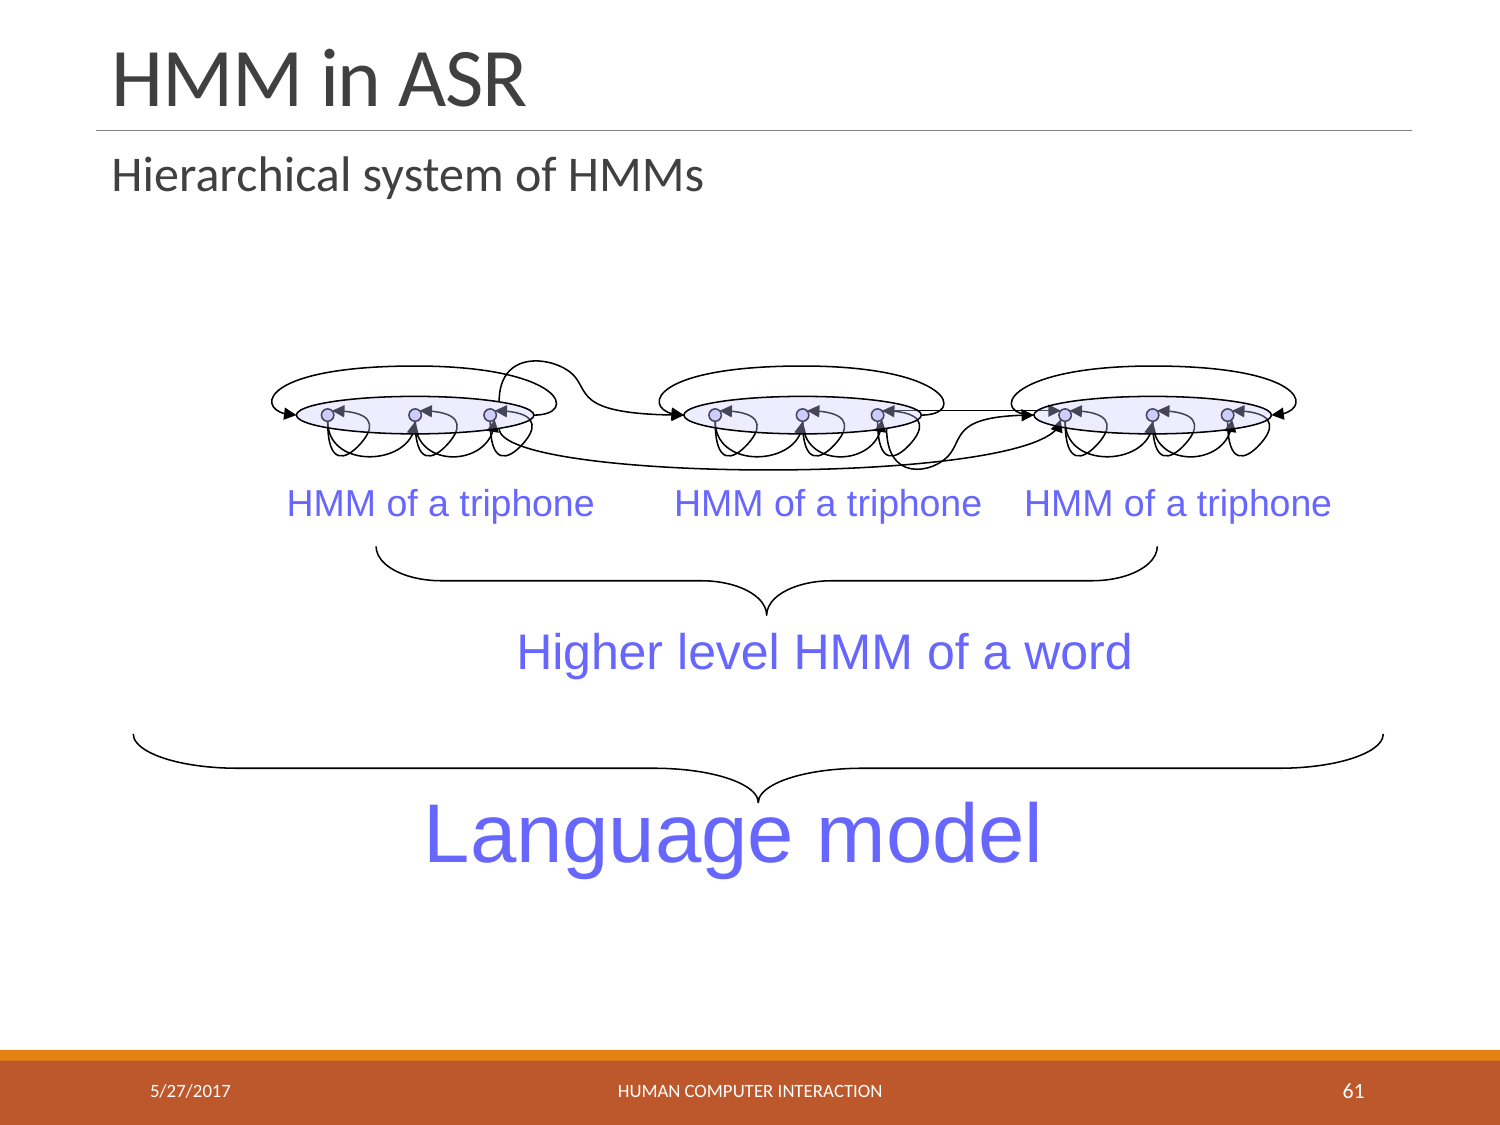

# HMM in ASR
Hierarchical system of HMMs

HMM of a triphone
HMM of a triphone
HMM of a triphone
Higher level HMM of a word
Language model
5/27/2017
Human Computer Interaction
61